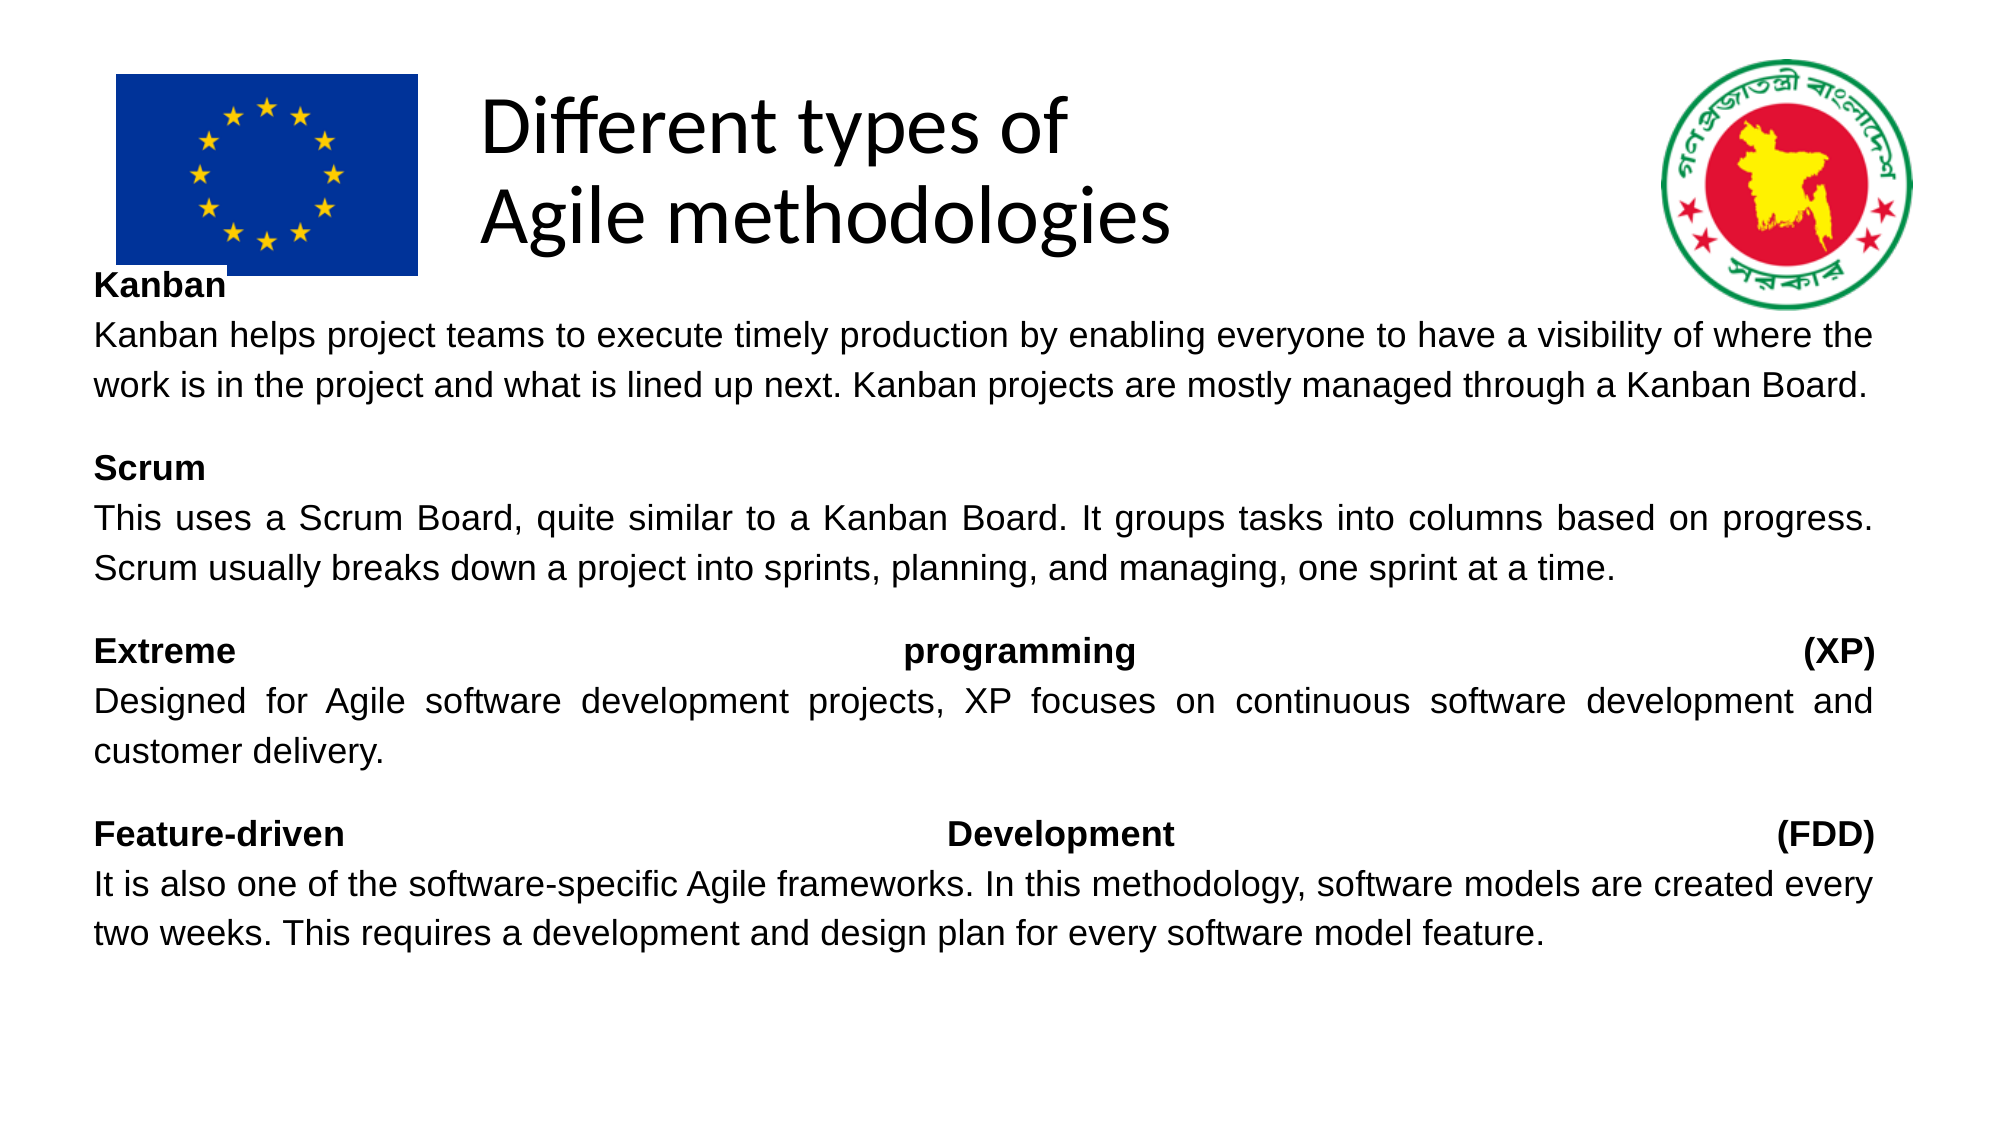

# Different types of Agile methodologies
Kanban
Kanban helps project teams to execute timely production by enabling everyone to have a visibility of where the work is in the project and what is lined up next. Kanban projects are mostly managed through a Kanban Board.
Scrum
This uses a Scrum Board, quite similar to a Kanban Board. It groups tasks into columns based on progress. Scrum usually breaks down a project into sprints, planning, and managing, one sprint at a time.
Extreme programming (XP)
Designed for Agile software development projects, XP focuses on continuous software development and customer delivery.
Feature-driven Development (FDD)
It is also one of the software-specific Agile frameworks. In this methodology, software models are created every two weeks. This requires a development and design plan for every software model feature.